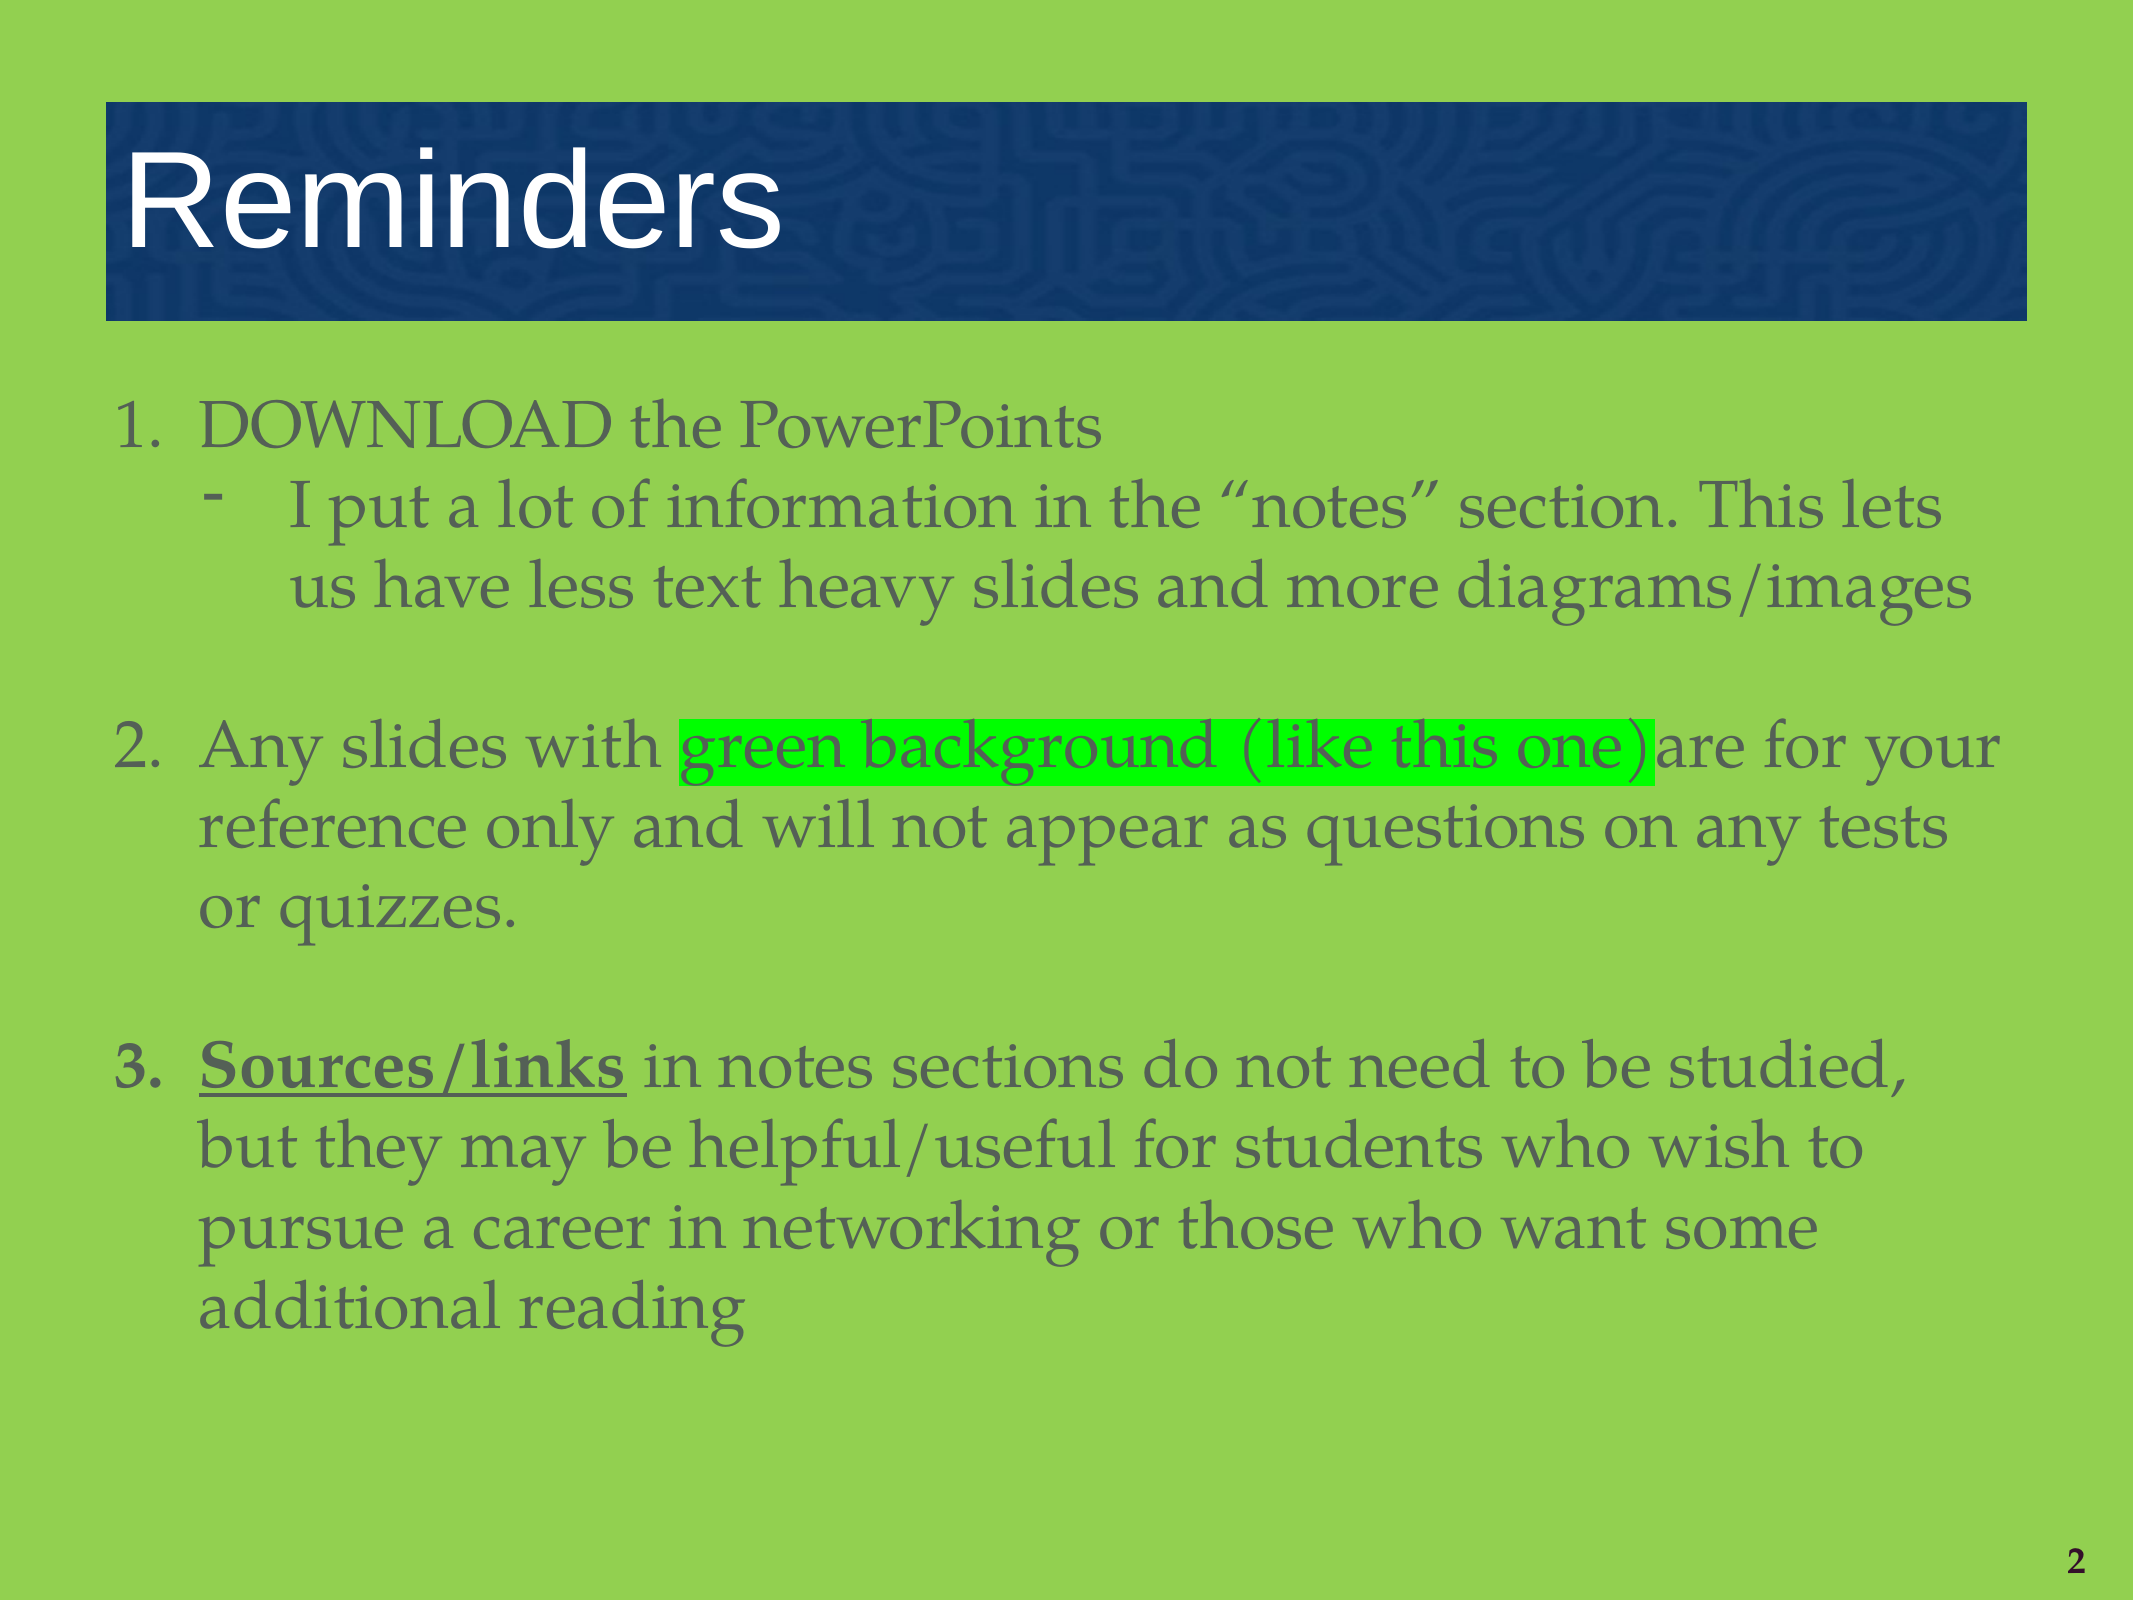

Reminders
DOWNLOAD the PowerPoints
I put a lot of information in the “notes” section. This lets us have less text heavy slides and more diagrams/images

Any slides with green background (like this one)are for your reference only and will not appear as questions on any tests or quizzes.

Sources/links in notes sections do not need to be studied, but they may be helpful/useful for students who wish to pursue a career in networking or those who want some additional reading

2